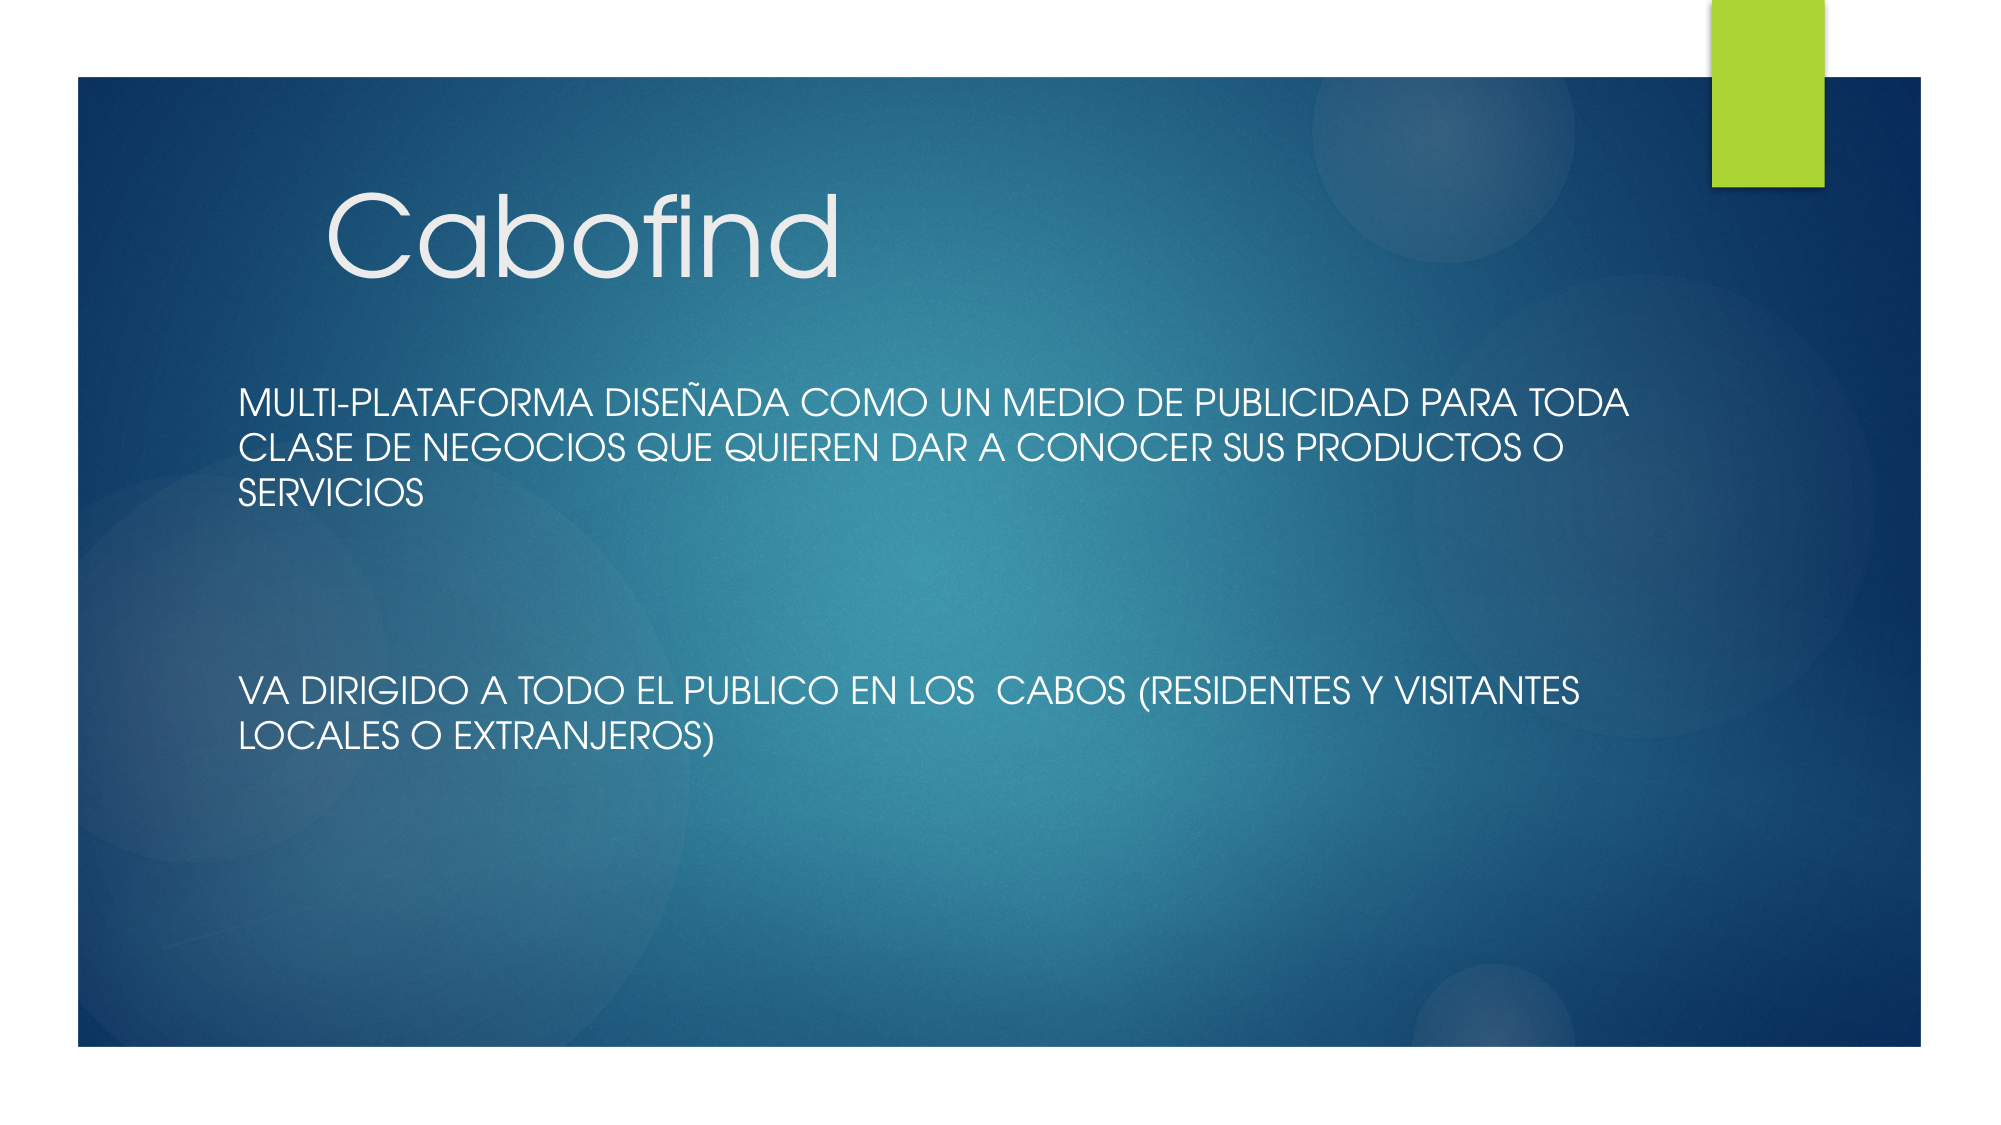

# Cabofind
Multi-Plataforma diseñada como un medio de publicidad para toda clase de negocios que quieren dar a conocer sus productos o servicios

Va dirigido a todo el publico en los  cabos (residentes y visitantes  locales o extranjeros)